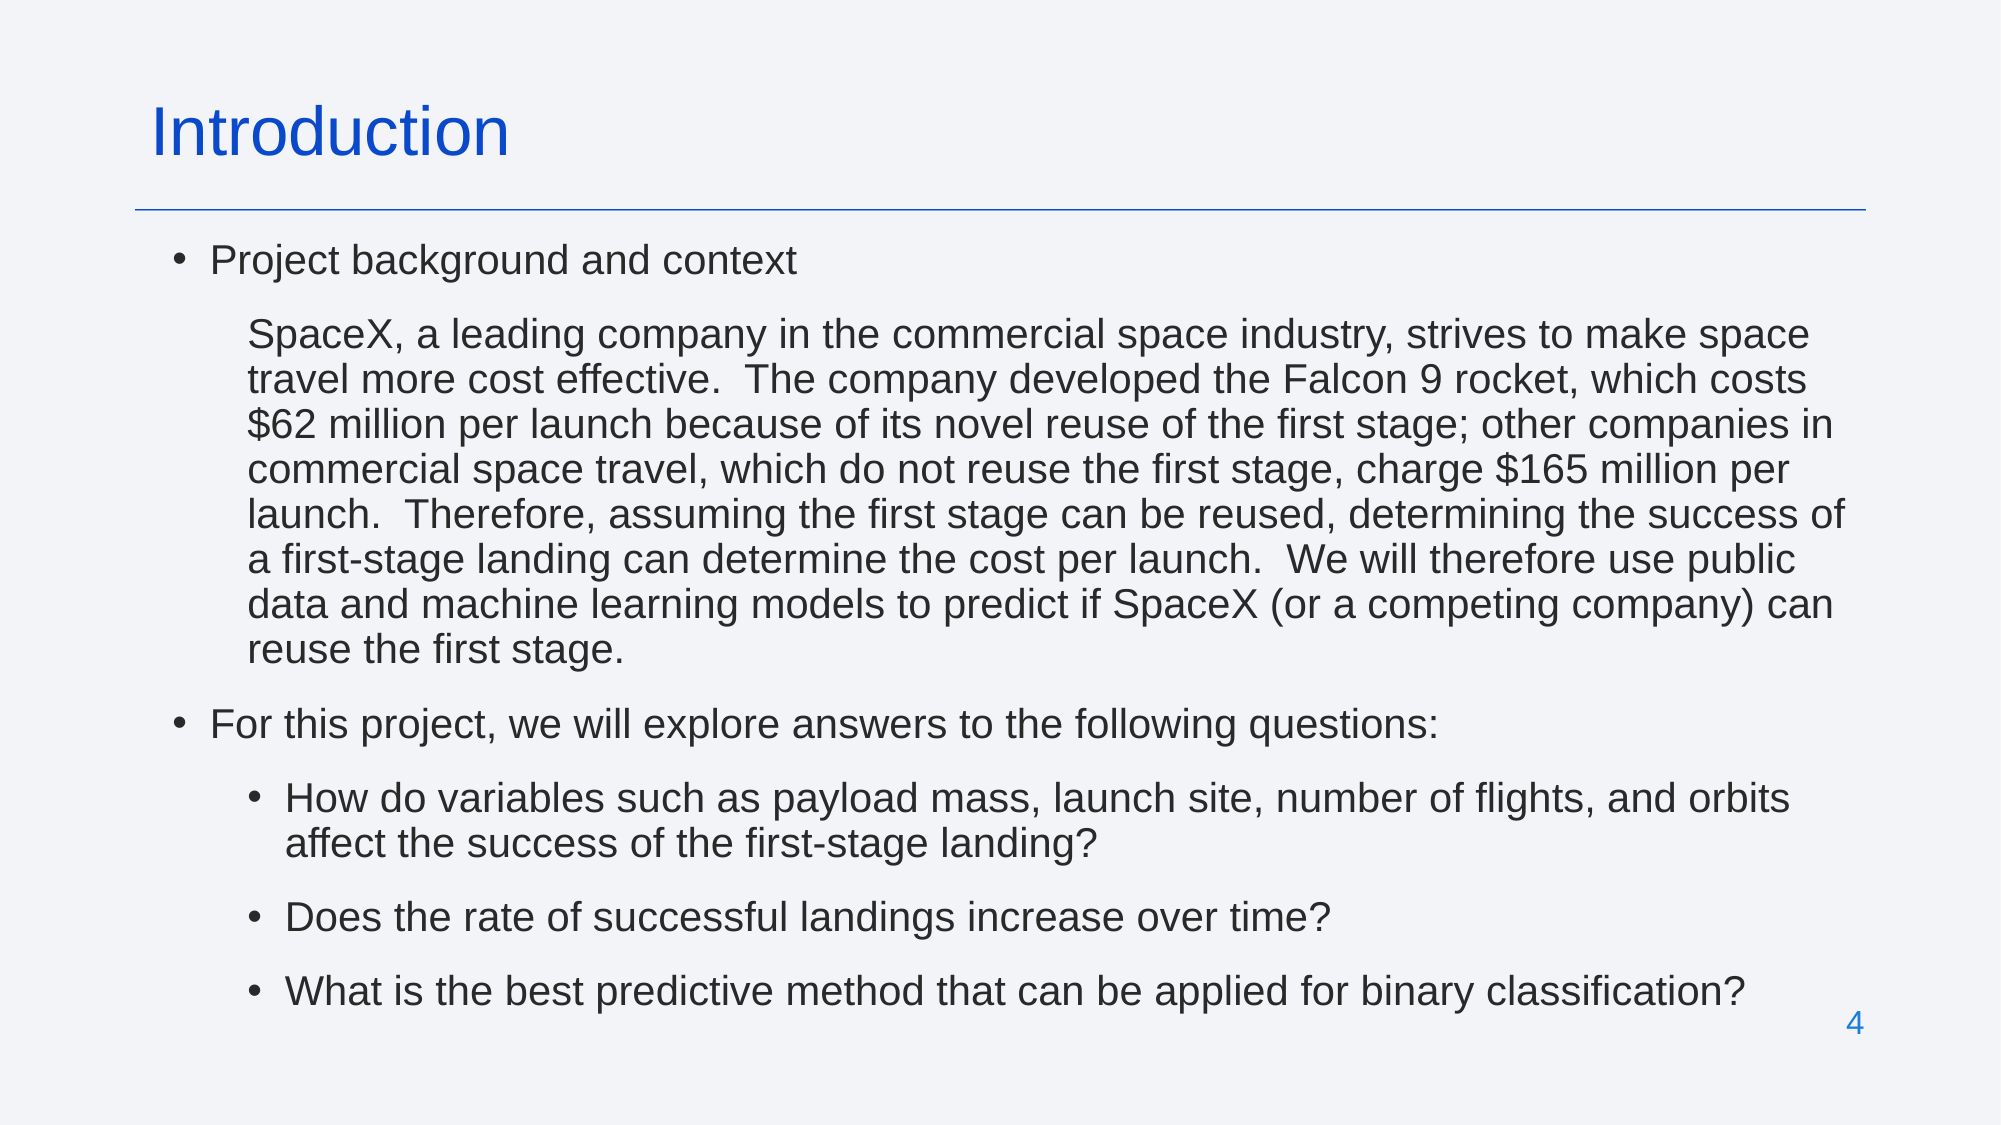

Introduction
Project background and context
SpaceX, a leading company in the commercial space industry, strives to make space travel more cost effective.  The company developed the Falcon 9 rocket, which costs $62 million per launch because of its novel reuse of the first stage; other companies in commercial space travel, which do not reuse the first stage, charge $165 million per launch.  Therefore, assuming the first stage can be reused, determining the success of a first-stage landing can determine the cost per launch.  We will therefore use public data and machine learning models to predict if SpaceX (or a competing company) can reuse the first stage.
For this project, we will explore answers to the following questions:
How do variables such as payload mass, launch site, number of flights, and orbits affect the success of the first-stage landing?
Does the rate of successful landings increase over time?
What is the best predictive method that can be applied for binary classification?
4